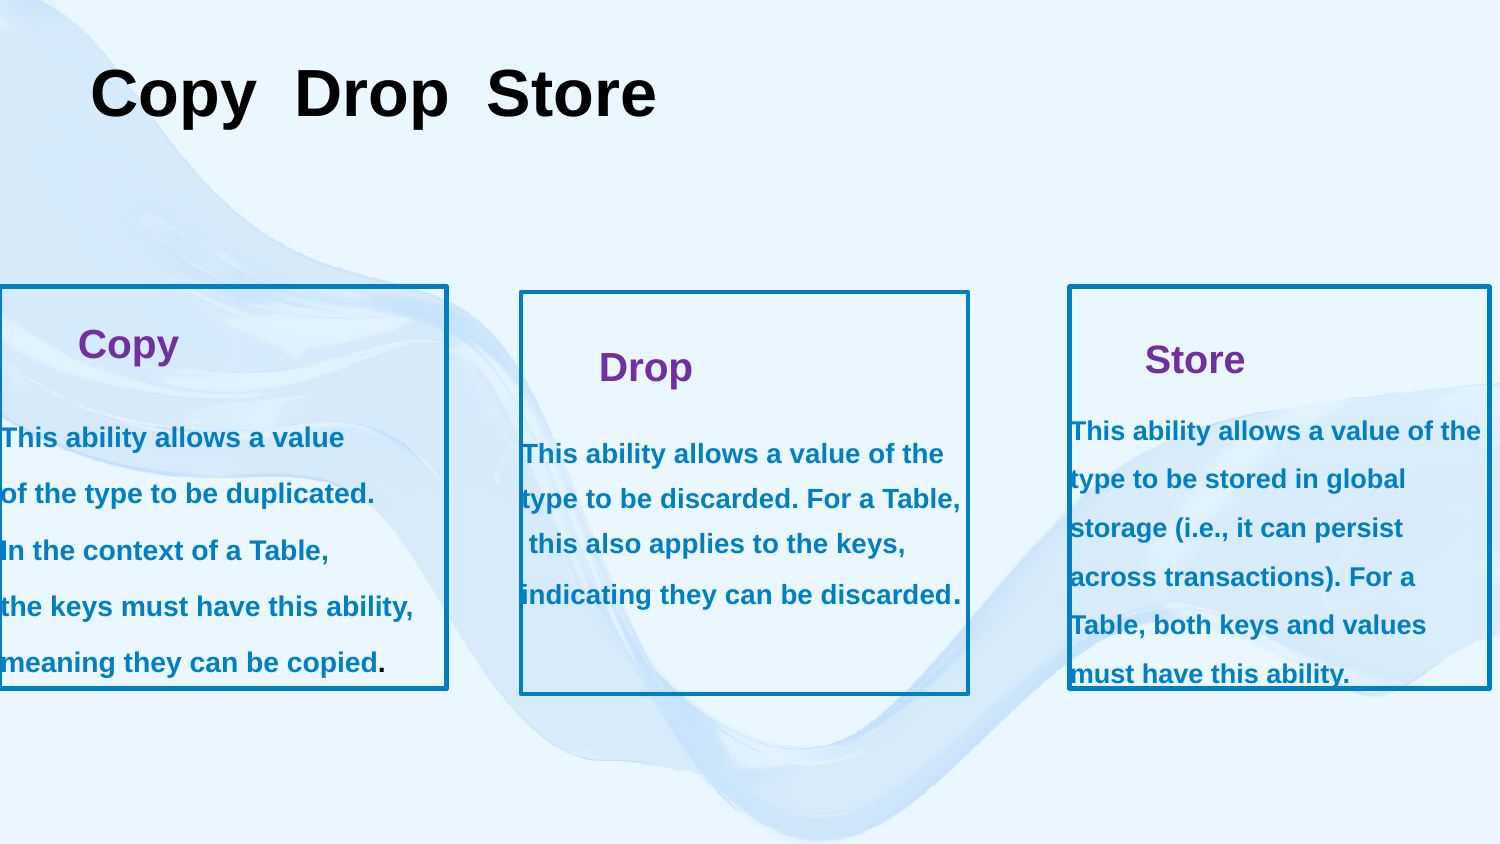

Copy  Drop  Store

Copy

This ability allows a value
of the type to be duplicated.
In the context of a Table,
the keys must have this ability,
meaning they can be copied.

Store

This ability allows a value of the type to be stored in global storage (i.e., it can persist across transactions). For a Table, both keys and values must have this ability.

Drop

This ability allows a value of the
type to be discarded. For a Table,
 this also applies to the keys,
indicating they can be discarded.